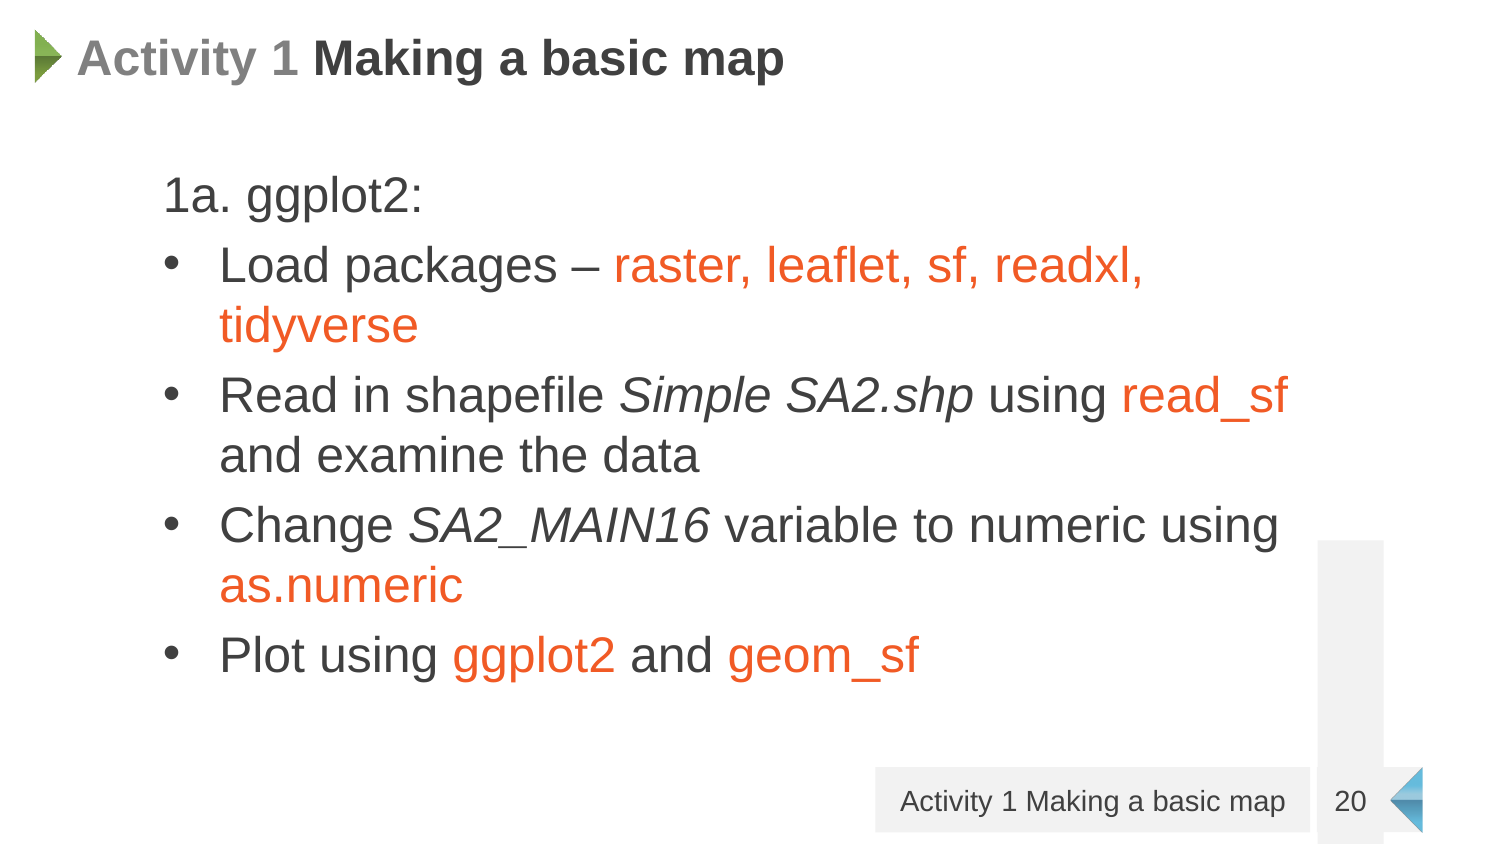

# Activity 1 Making a basic map
1a. ggplot2:
Load packages – raster, leaflet, sf, readxl, tidyverse
Read in shapefile Simple SA2.shp using read_sf and examine the data
Change SA2_MAIN16 variable to numeric using as.numeric
Plot using ggplot2 and geom_sf

20
Activity 1 Making a basic map